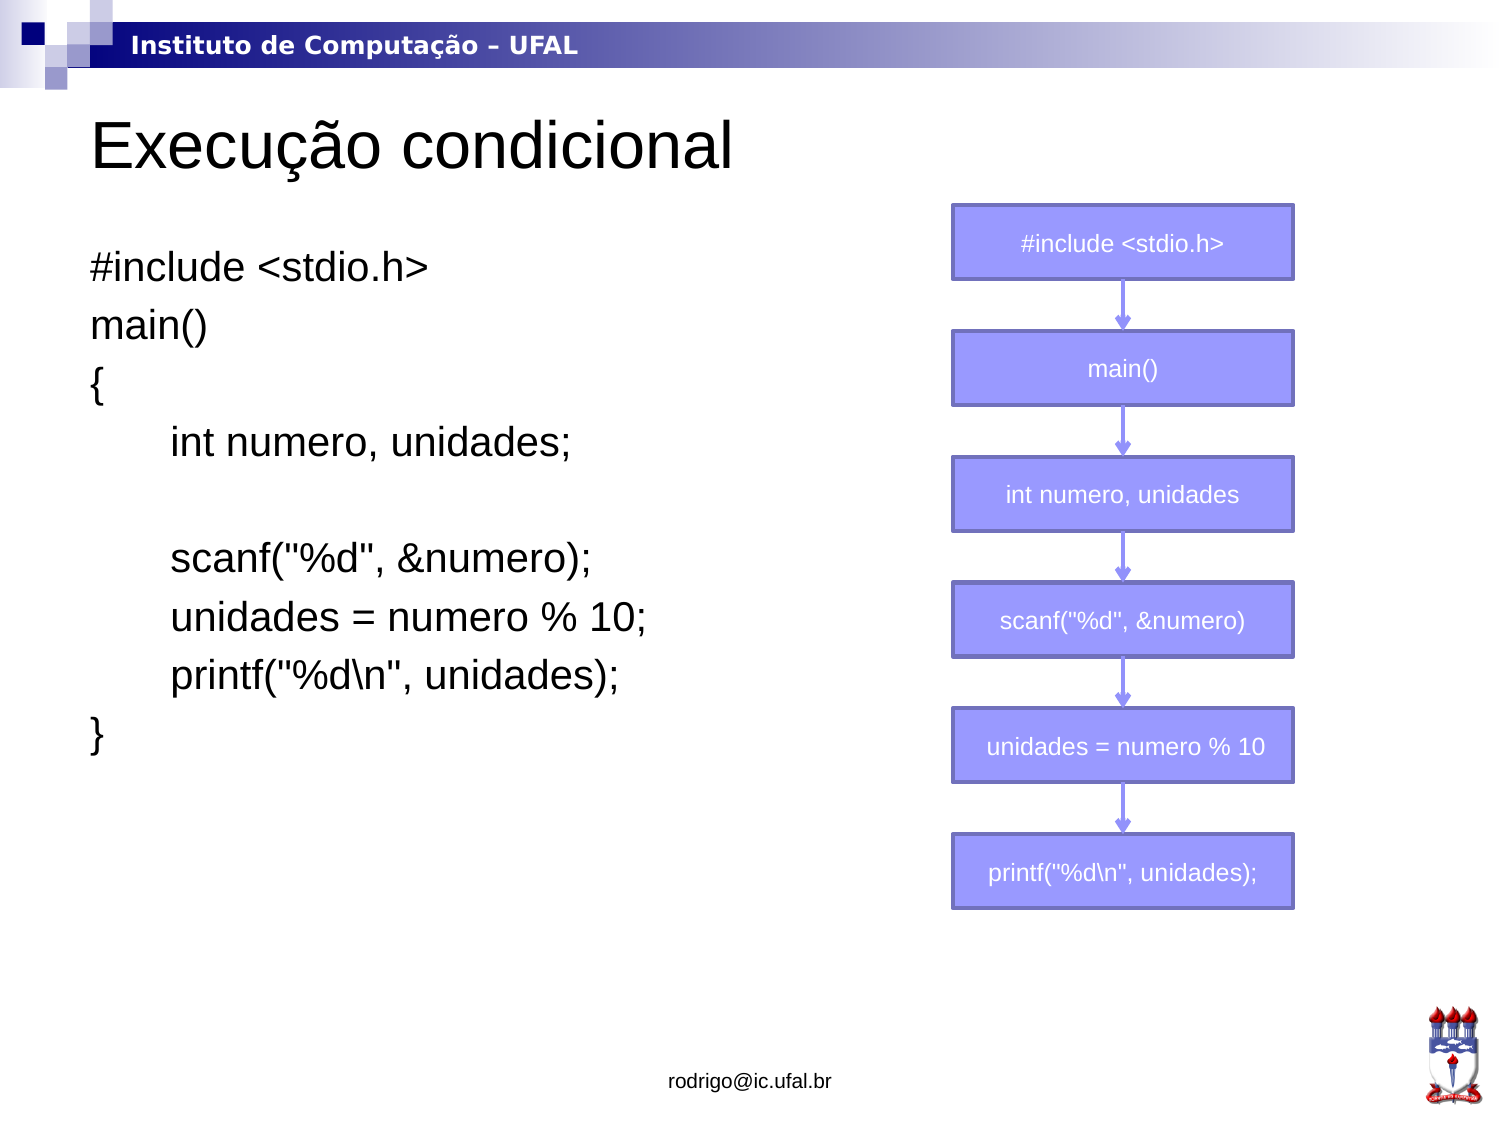

# Execução condicional
#include <stdio.h>
#include <stdio.h>
main()
{
       int numero, unidades;

       scanf("%d", &numero);
       unidades = numero % 10;
       printf("%d\n", unidades);
}

main()
int numero, unidades
scanf("%d", &numero)
 unidades = numero % 10
printf("%d\n", unidades);
rodrigo@ic.ufal.br